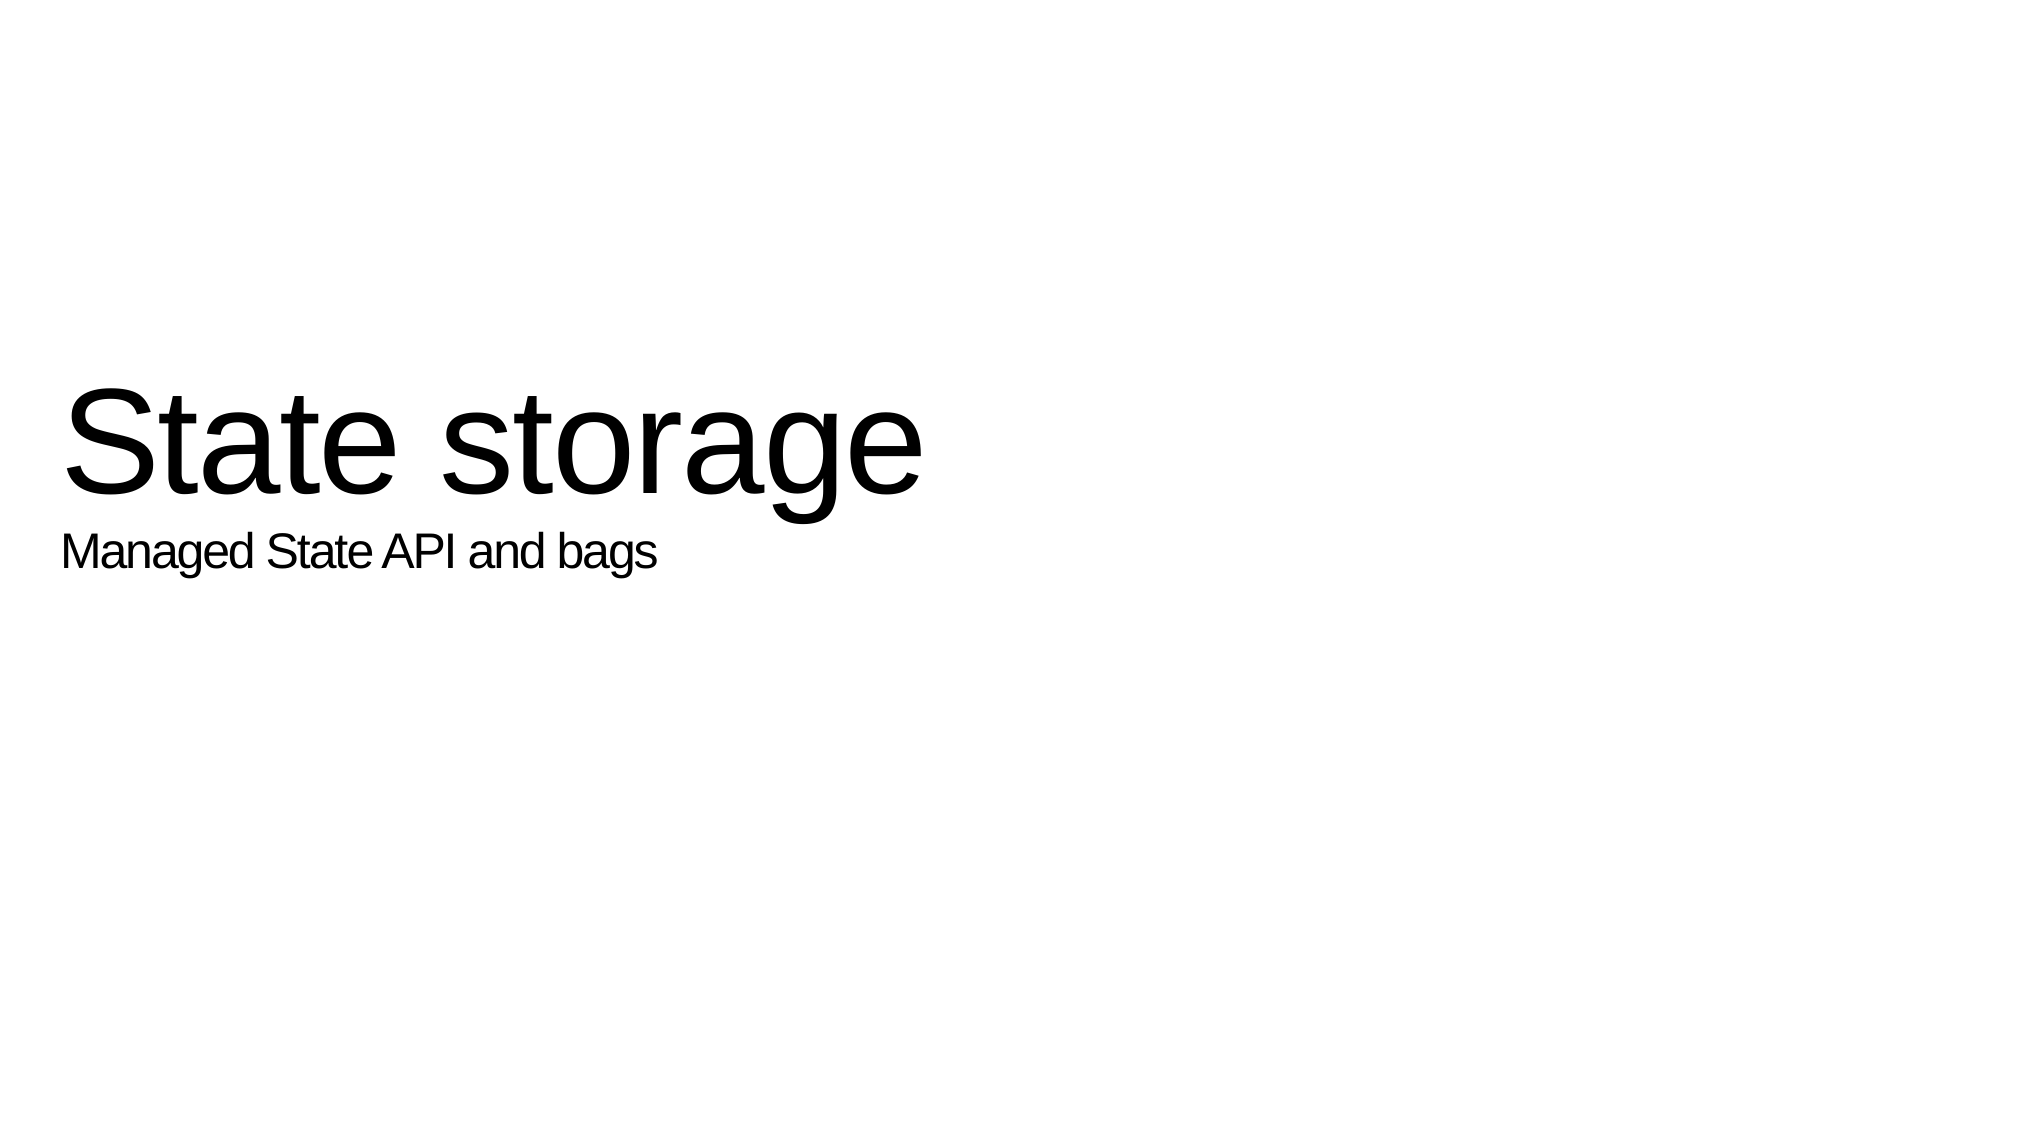

# State storage Managed State API and bags